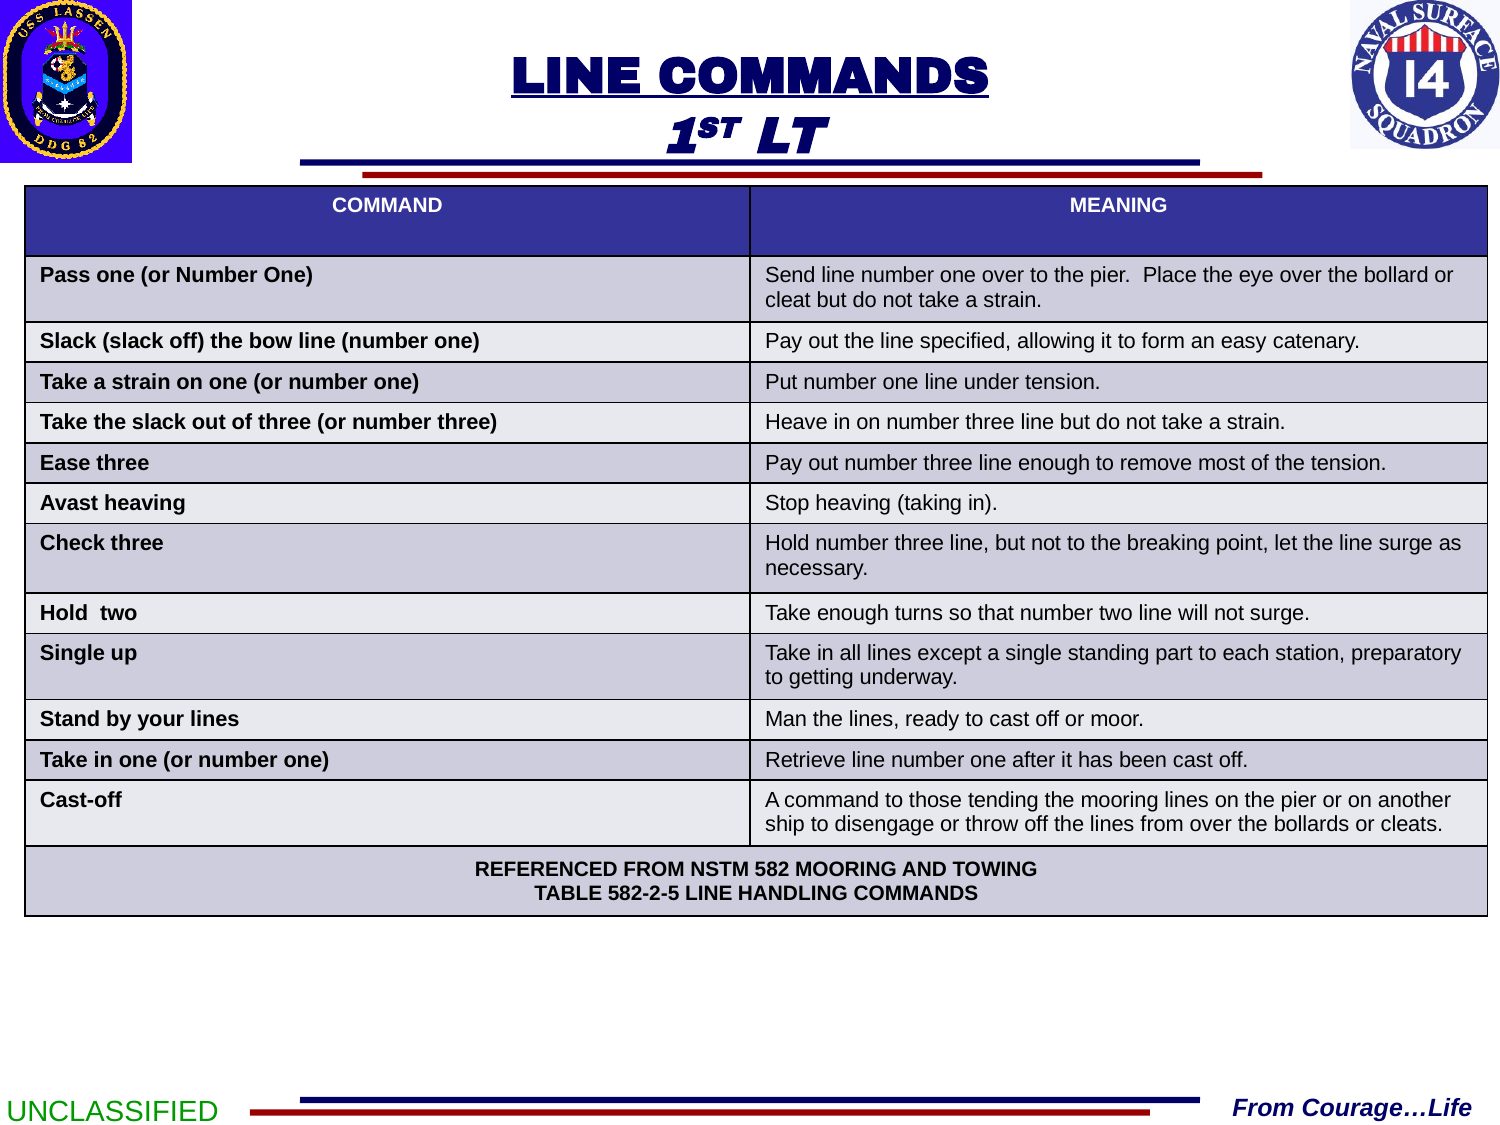

LINE COMMANDS
1ST LT

| COMMAND | MEANING |
| --- | --- |
| Pass one (or Number One) | Send line number one over to the pier. Place the eye over the bollard or cleat but do not take a strain. |
| Slack (slack off) the bow line (number one) | Pay out the line specified, allowing it to form an easy catenary. |
| Take a strain on one (or number one) | Put number one line under tension. |
| Take the slack out of three (or number three) | Heave in on number three line but do not take a strain. |
| Ease three | Pay out number three line enough to remove most of the tension. |
| Avast heaving | Stop heaving (taking in). |
| Check three | Hold number three line, but not to the breaking point, let the line surge as necessary. |
| Hold two | Take enough turns so that number two line will not surge. |
| Single up | Take in all lines except a single standing part to each station, preparatory to getting underway. |
| Stand by your lines | Man the lines, ready to cast off or moor. |
| Take in one (or number one) | Retrieve line number one after it has been cast off. |
| Cast-off | A command to those tending the mooring lines on the pier or on another ship to disengage or throw off the lines from over the bollards or cleats. |
| REFERENCED FROM NSTM 582 MOORING AND TOWING TABLE 582-2-5 LINE HANDLING COMMANDS |  |
UNCLASSIFIED

From Courage…Life